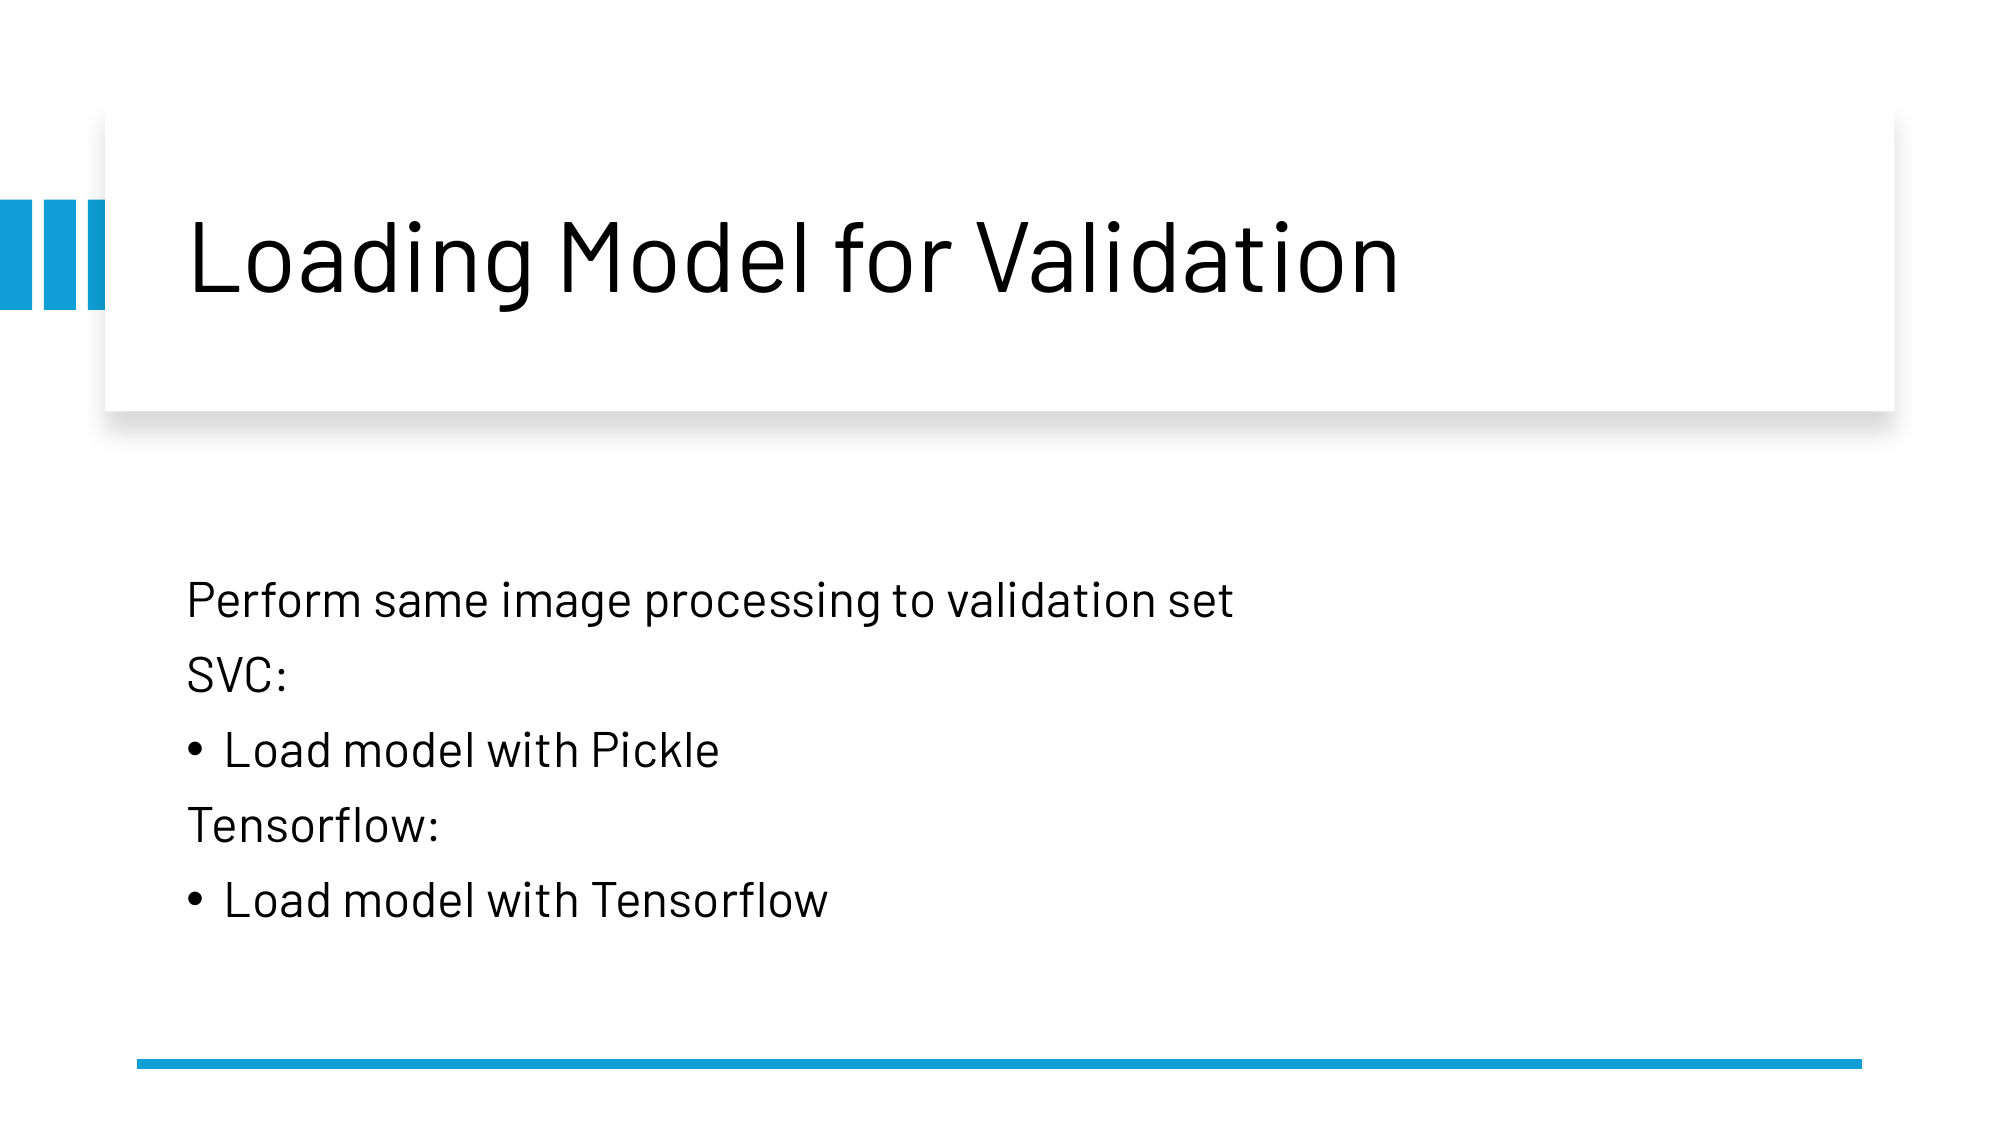

# Loading Model for Validation

Perform same image processing to validation set
SVC:
Load model with Pickle
Tensorflow:
Load model with Tensorflow